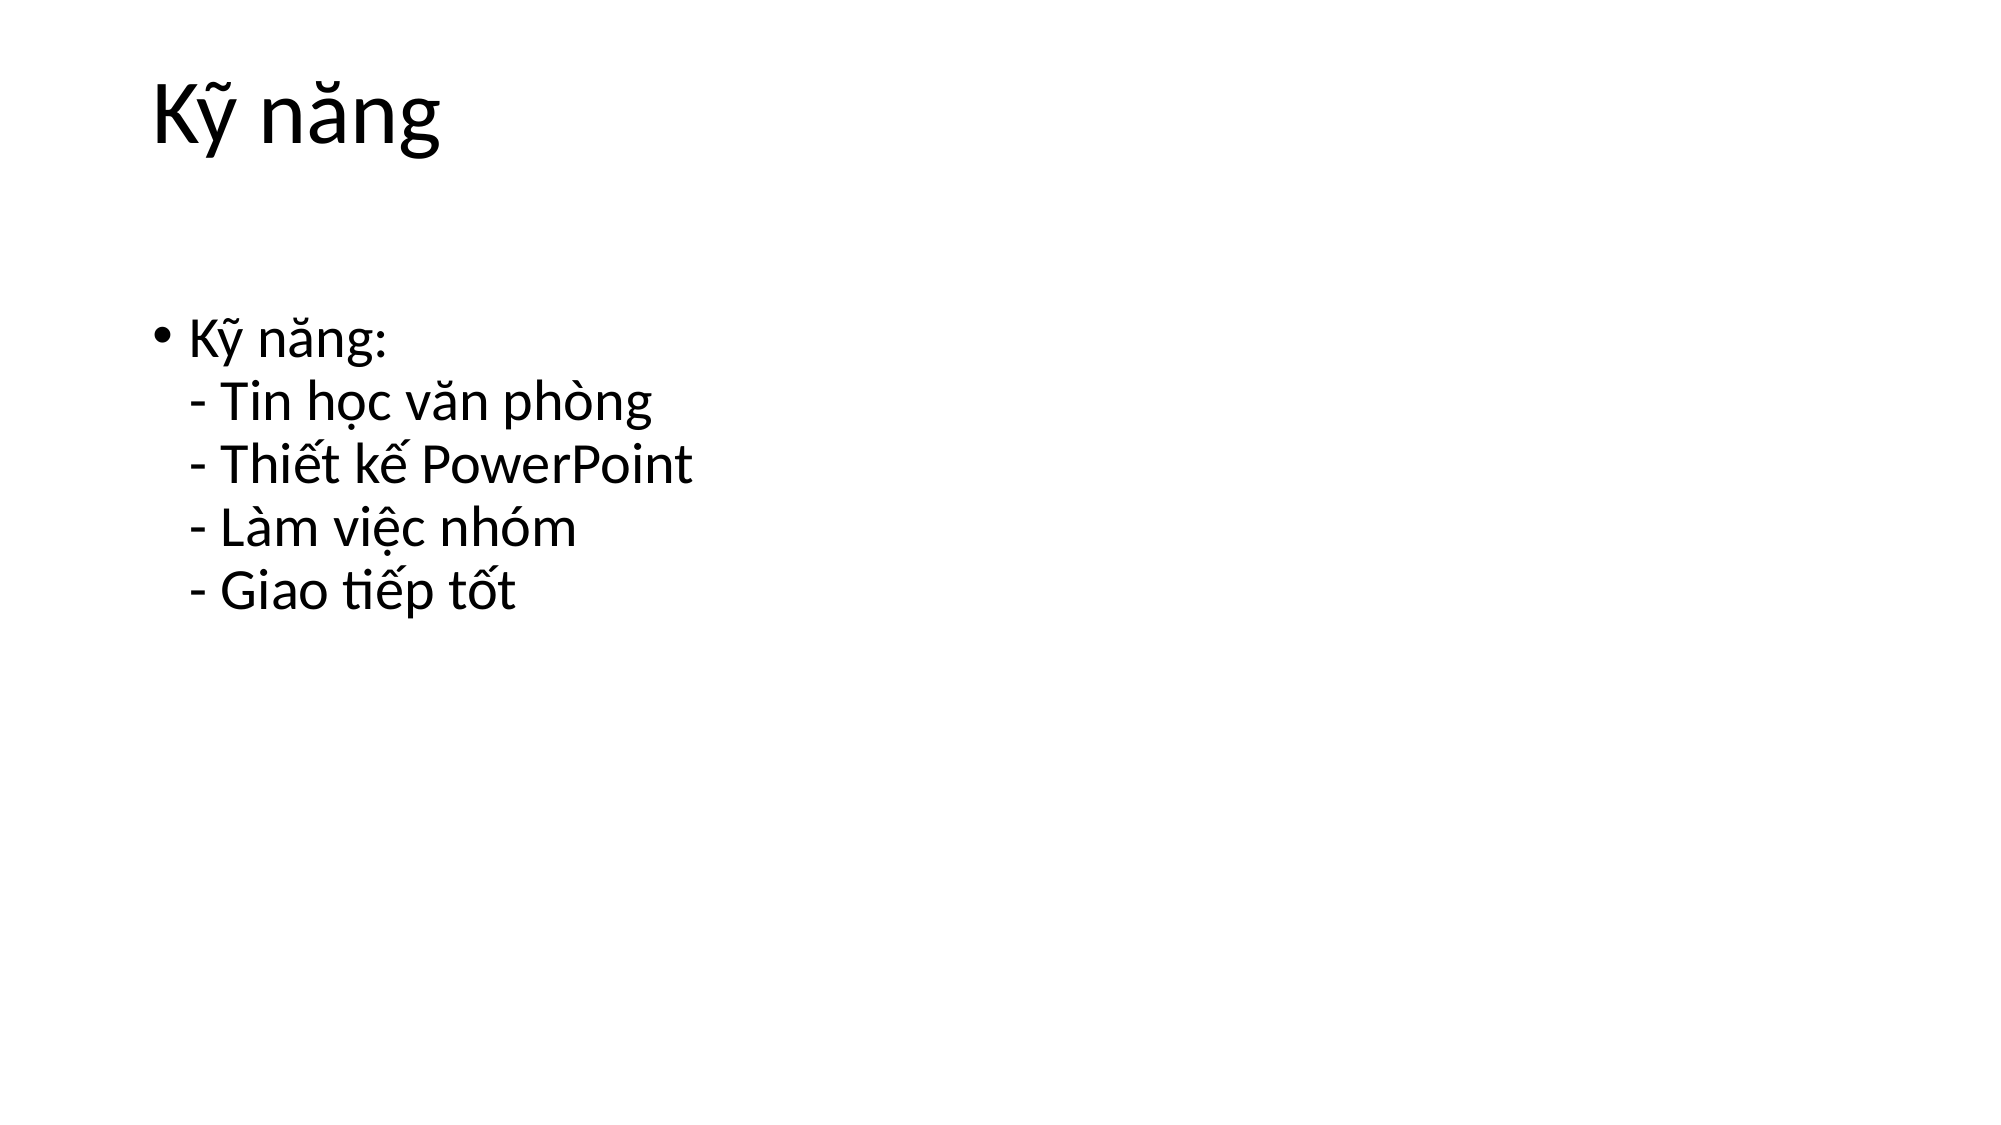

# Kỹ năng
Kỹ năng:
- Tin học văn phòng
- Thiết kế PowerPoint
- Làm việc nhóm
- Giao tiếp tốt